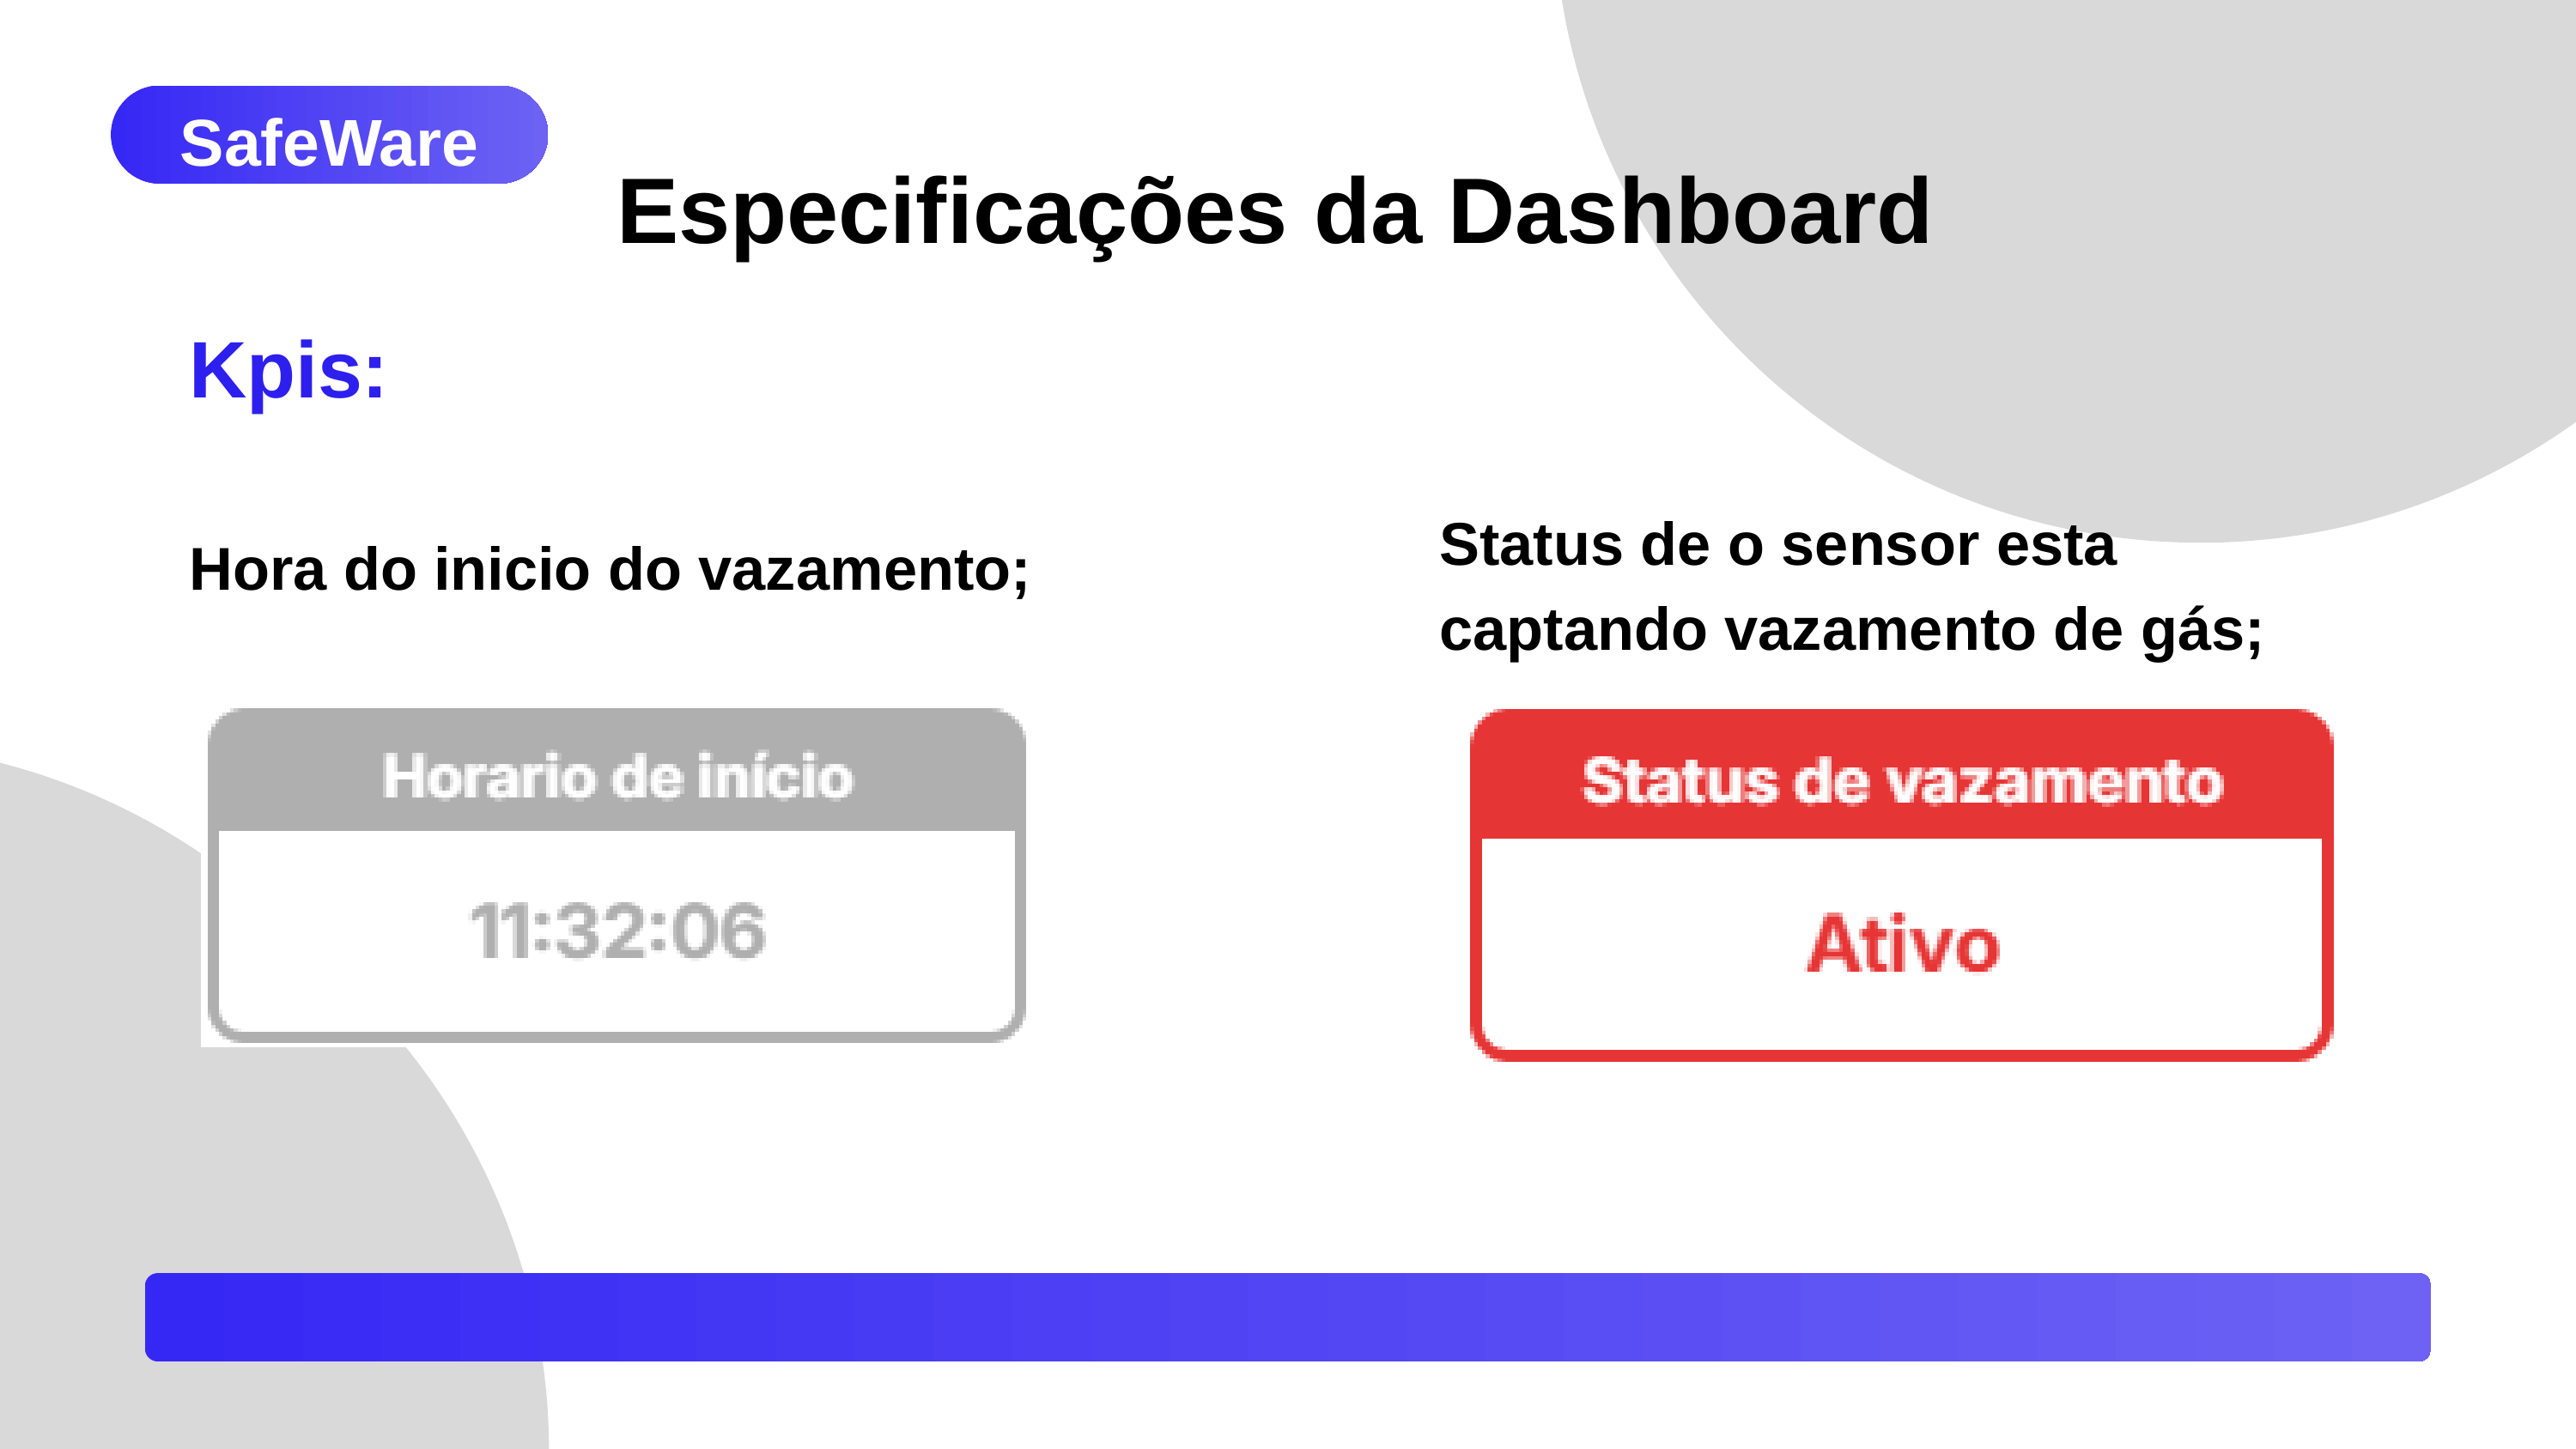

SafeWare
Especificações da Dashboard
Kpis:
Status de o sensor esta captando vazamento de gás;
Hora do inicio do vazamento;